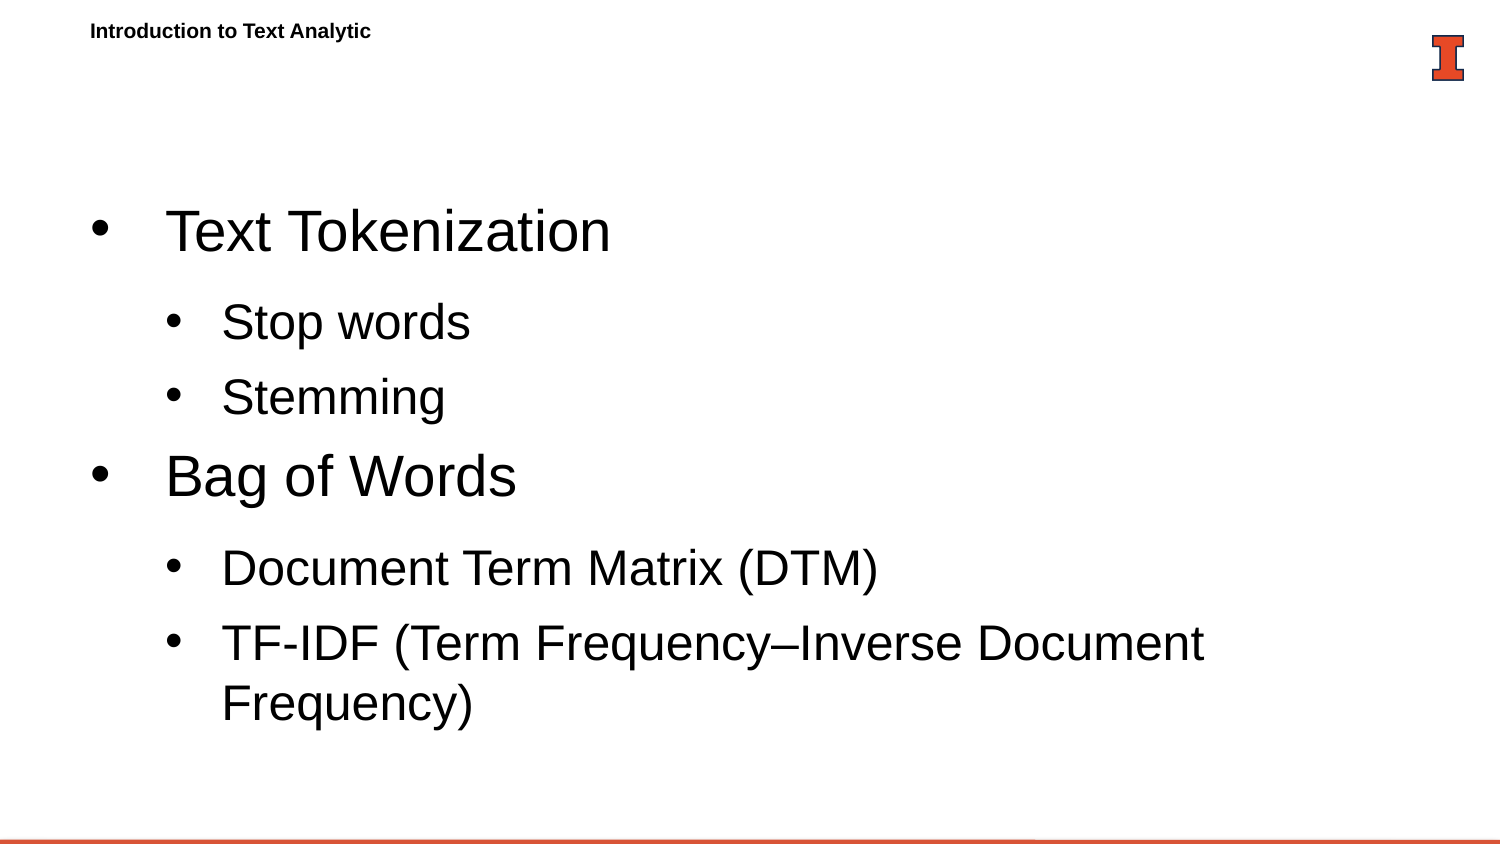

# Introduction to Text Analytic
Text Tokenization
Stop words
Stemming
Bag of Words
Document Term Matrix (DTM)
TF-IDF (Term Frequency–Inverse Document Frequency)